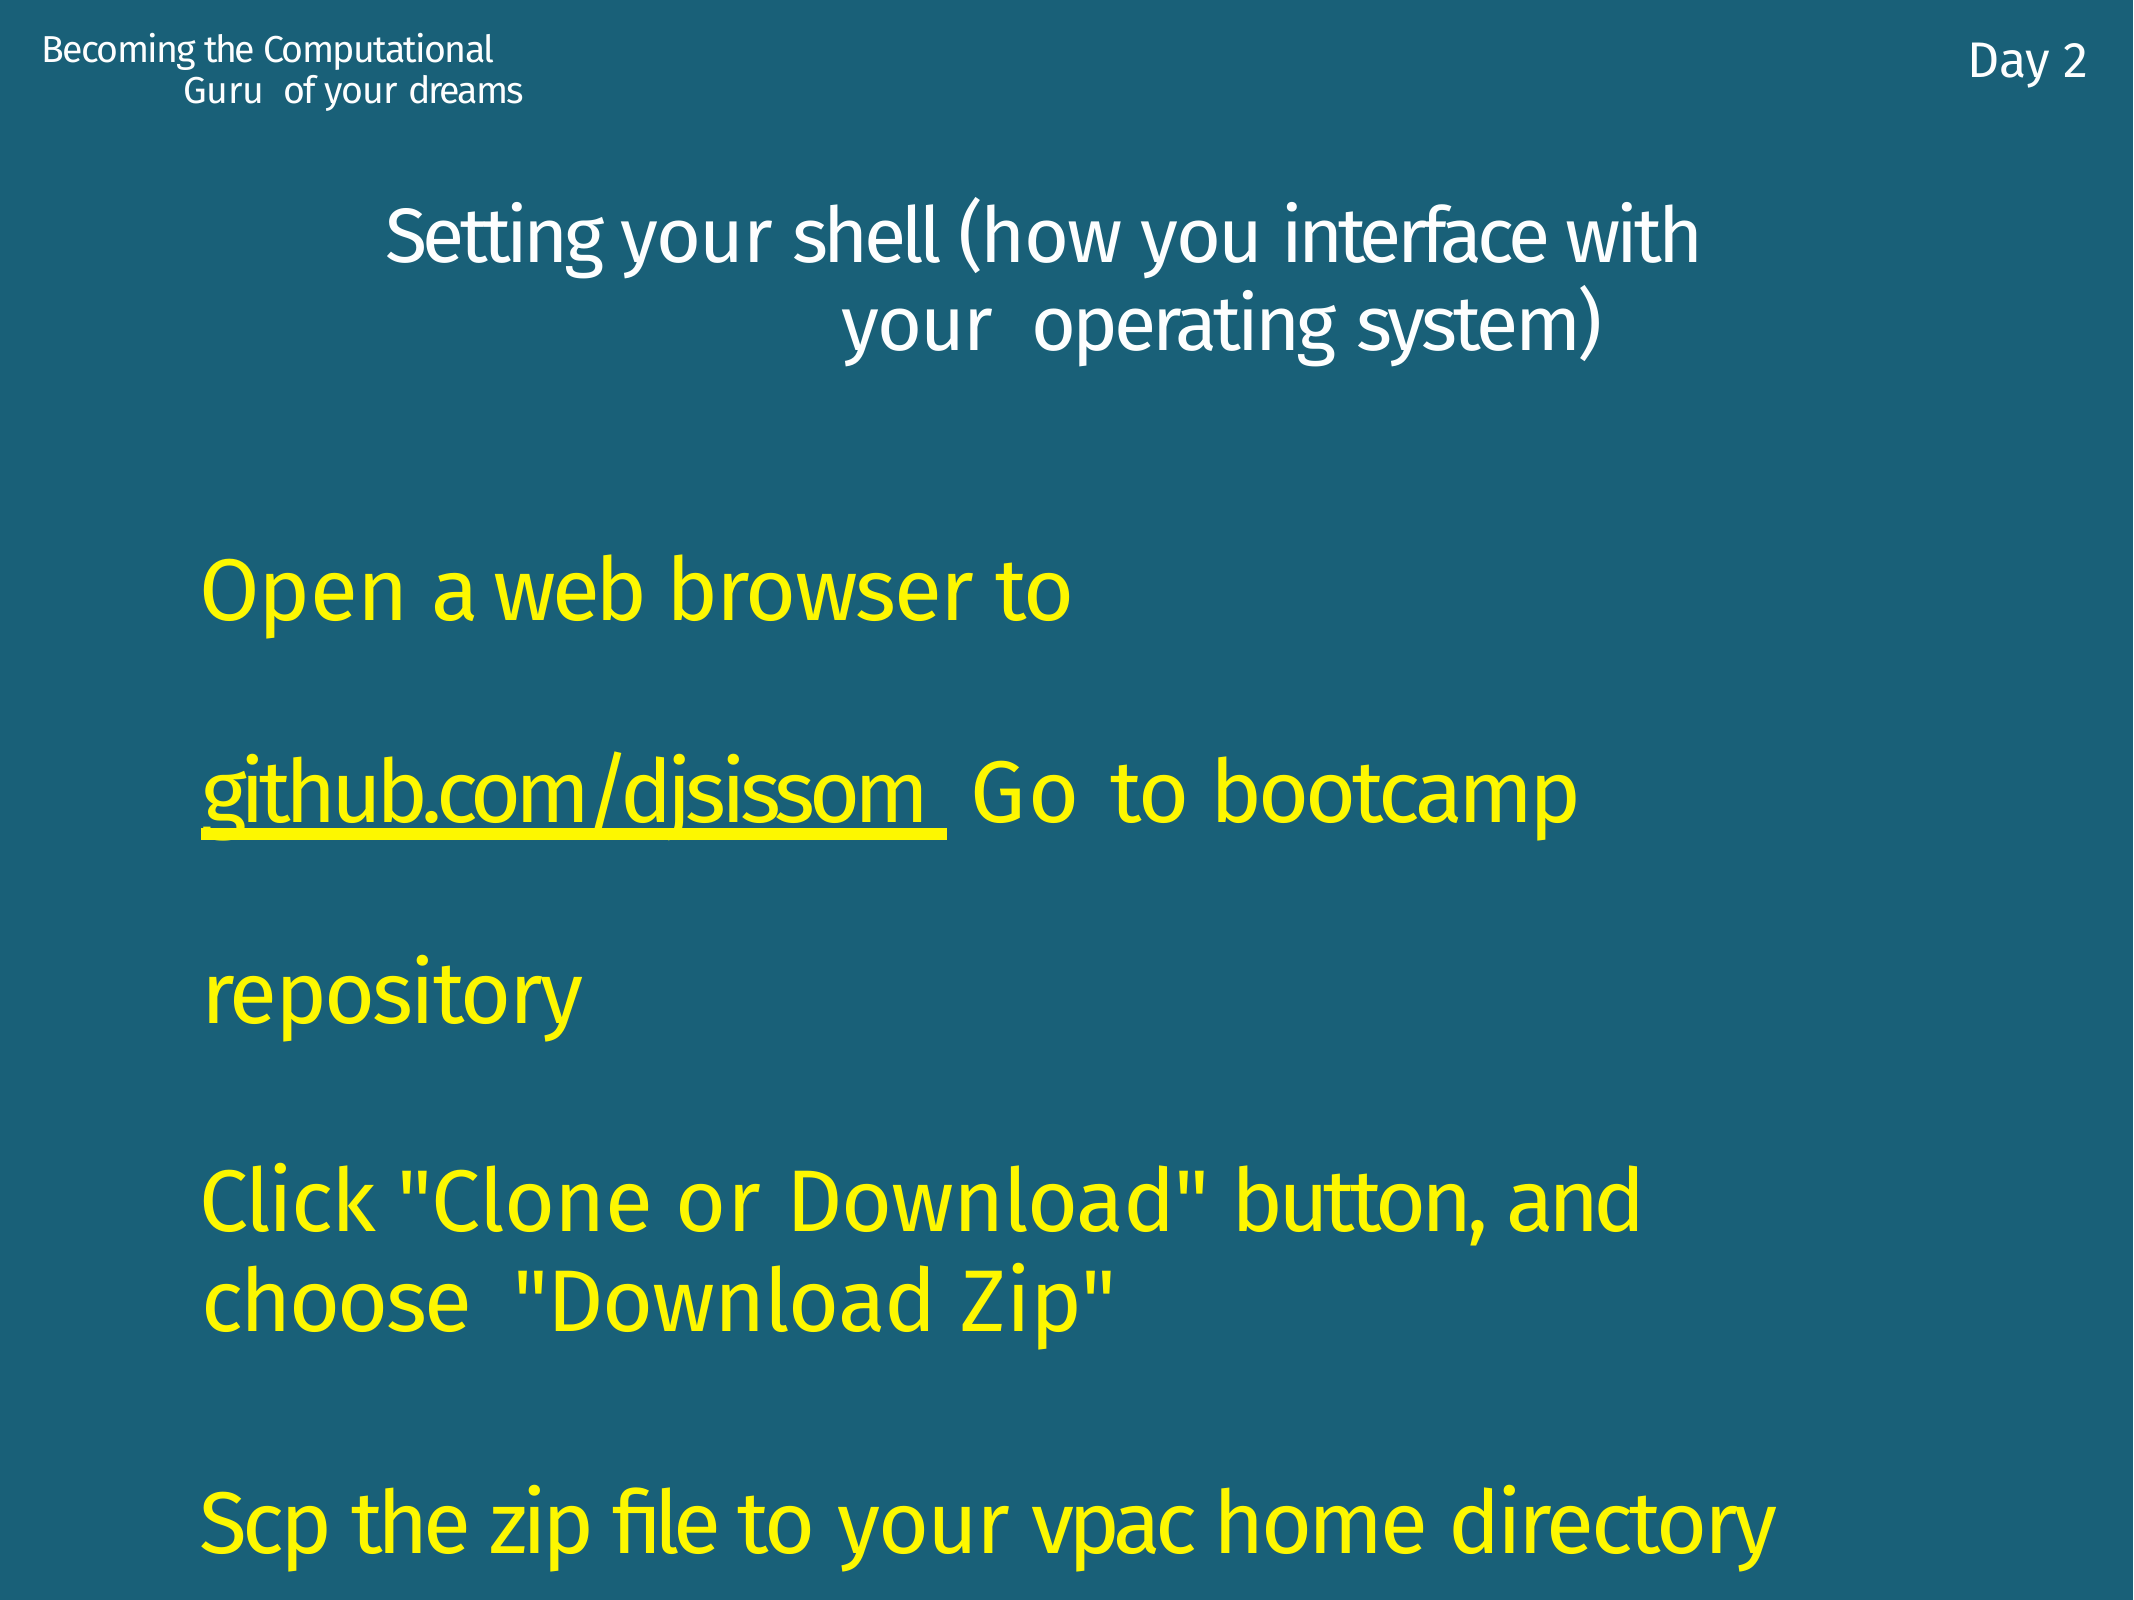

Becoming the Computational Guru  of your dreams
Day 2
Setting your shell (how you interface with your  operating system)
Open a web browser to github.com/djsissom  Go to bootcamp repository

Click "Clone or Download" button, and choose  "Download Zip"
Scp the zip file to your vpac home directory  Unzip the file on your laptop (Mac) and on VPAC